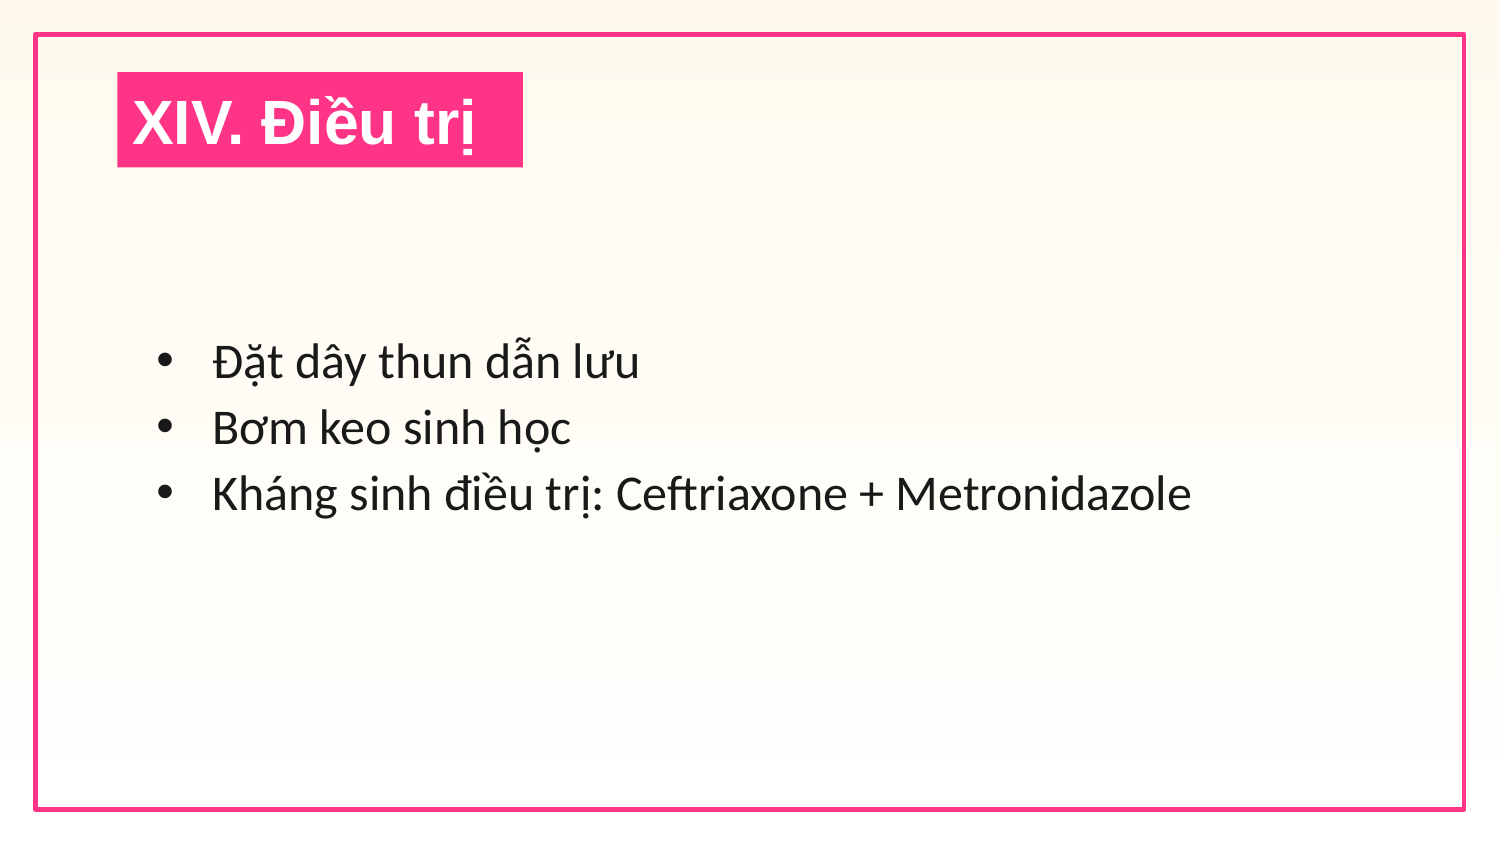

# XIV. Điều trị
Đặt dây thun dẫn lưu
Bơm keo sinh học
Kháng sinh điều trị: Ceftriaxone + Metronidazole